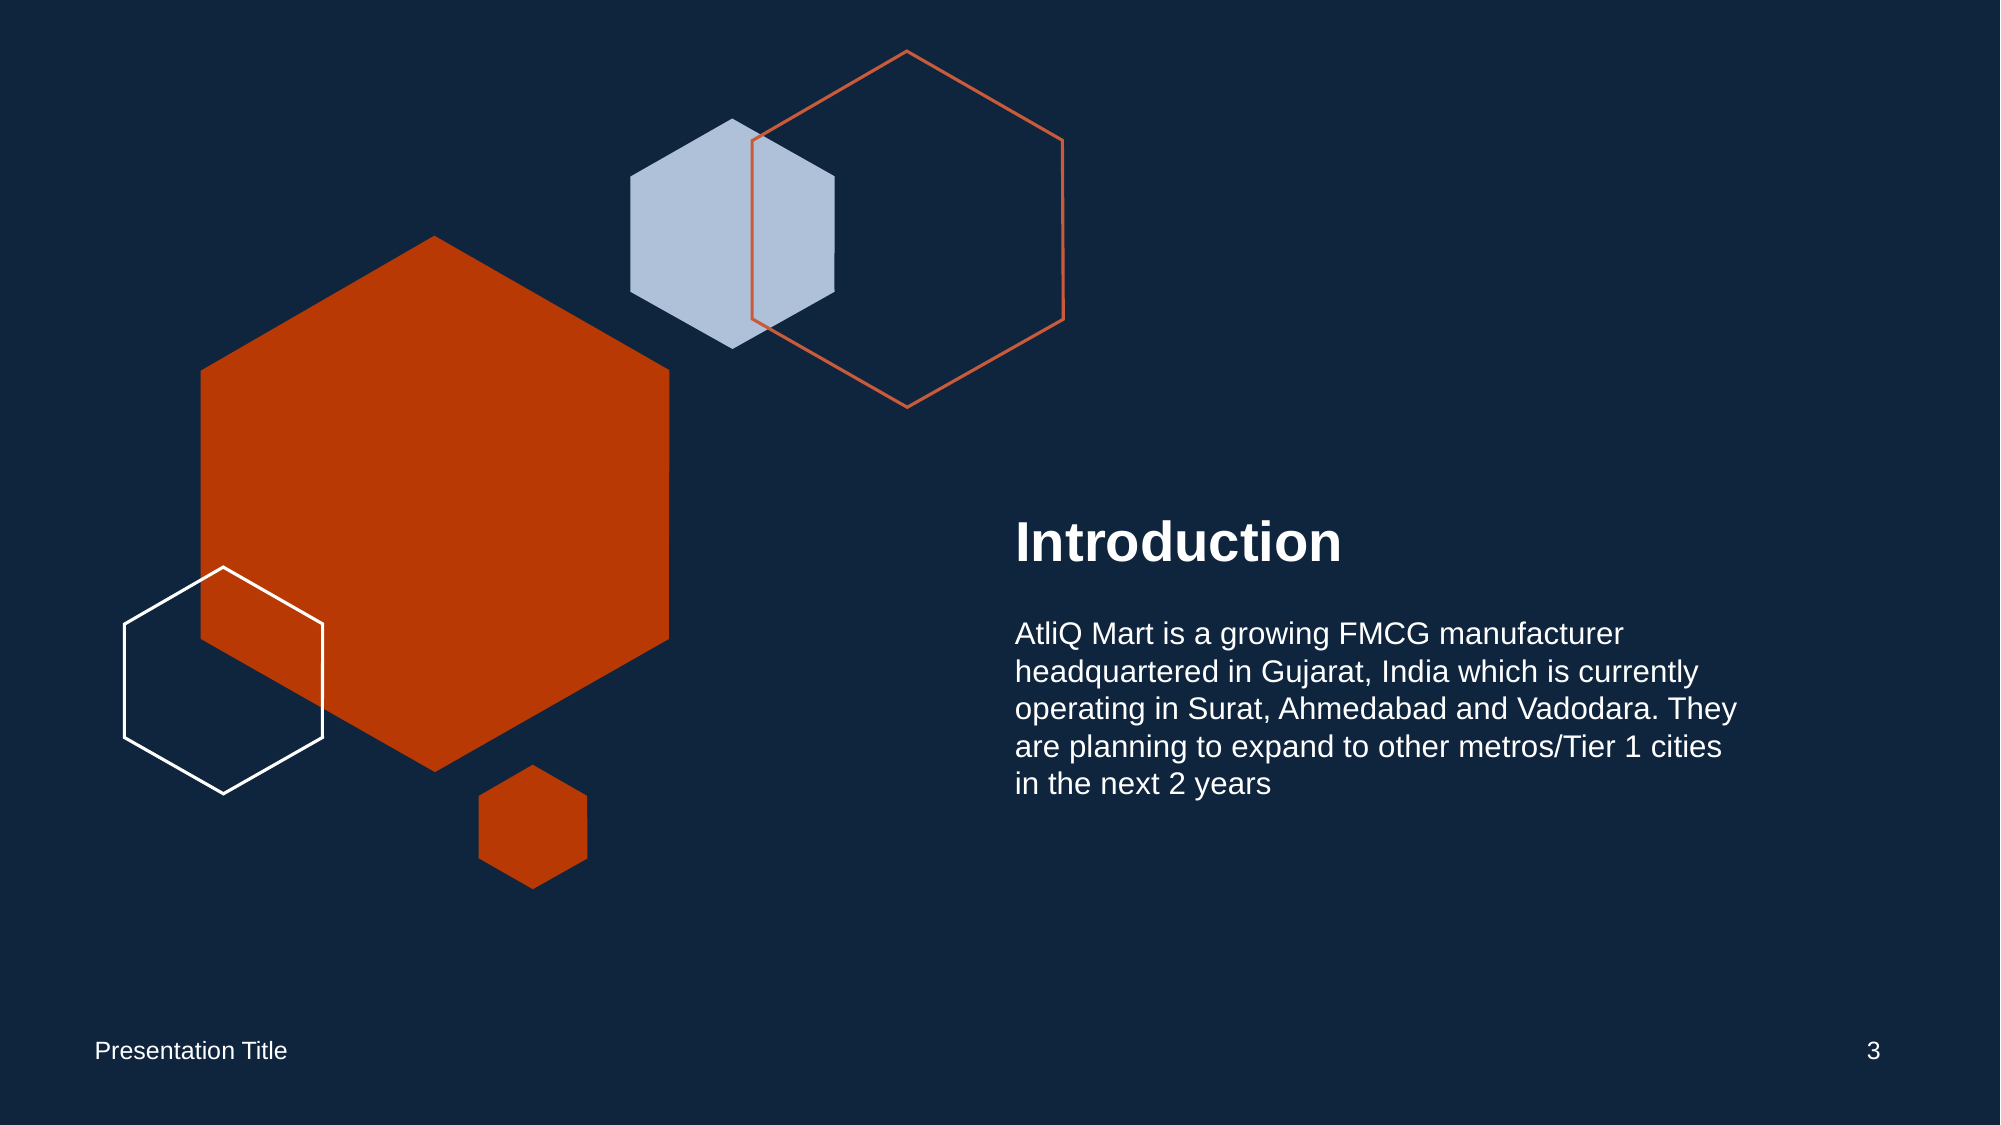

# Introduction
AtliQ Mart is a growing FMCG manufacturer headquartered in Gujarat, India which is currently operating in Surat, Ahmedabad and Vadodara. They are planning to expand to other metros/Tier 1 cities in the next 2 years

3
Presentation Title